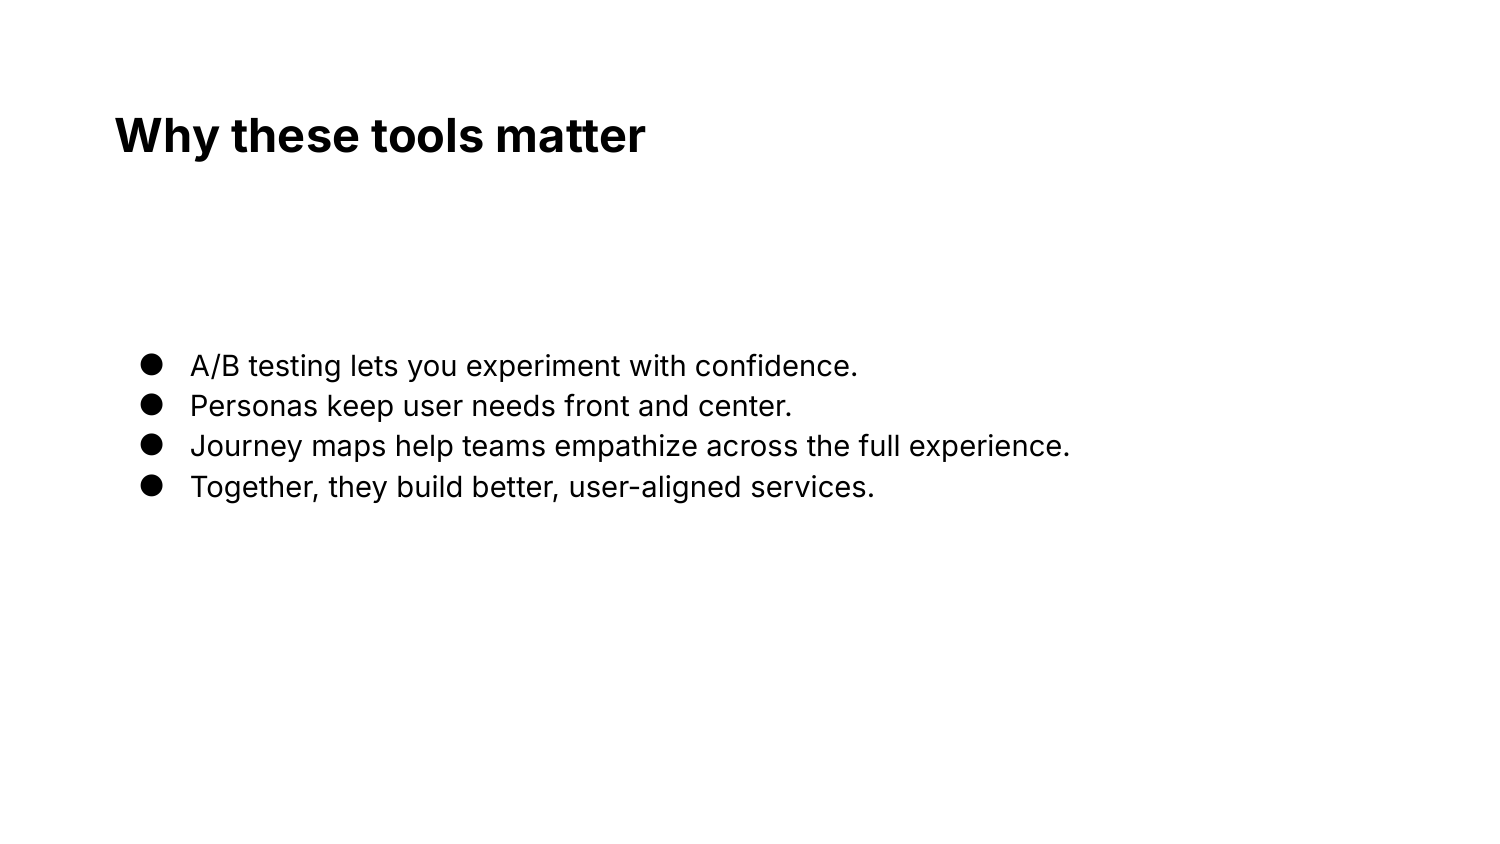

Why these tools matter
A/B testing lets you experiment with confidence.
Personas keep user needs front and center.
Journey maps help teams empathize across the full experience.
Together, they build better, user-aligned services.